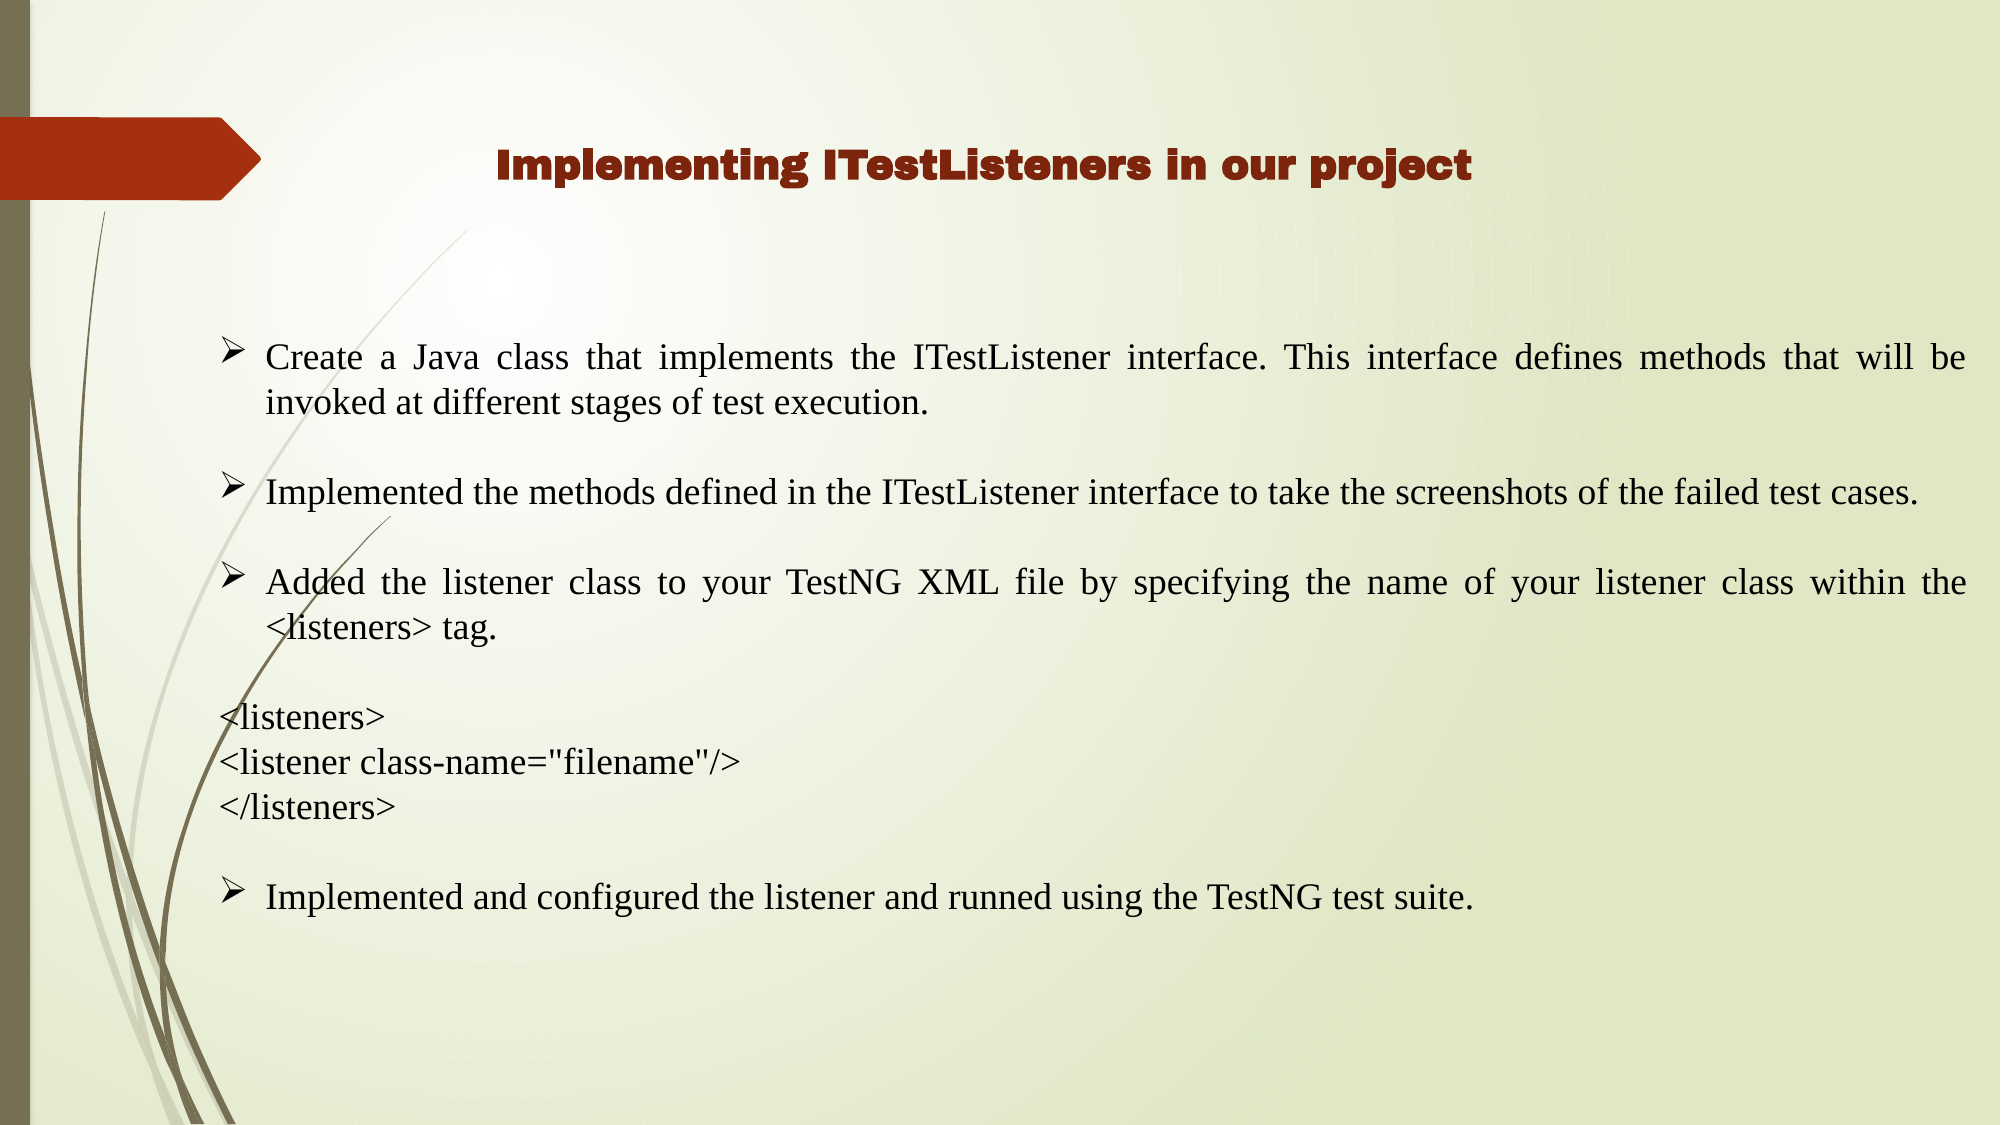

Implementing ITestListeners in our project
Create a Java class that implements the ITestListener interface. This interface defines methods that will be invoked at different stages of test execution.

Implemented the methods defined in the ITestListener interface to take the screenshots of the failed test cases.

Added the listener class to your TestNG XML file by specifying the name of your listener class within the <listeners> tag.

<listeners>
<listener class-name="filename"/>
</listeners>

Implemented and configured the listener and runned using the TestNG test suite.